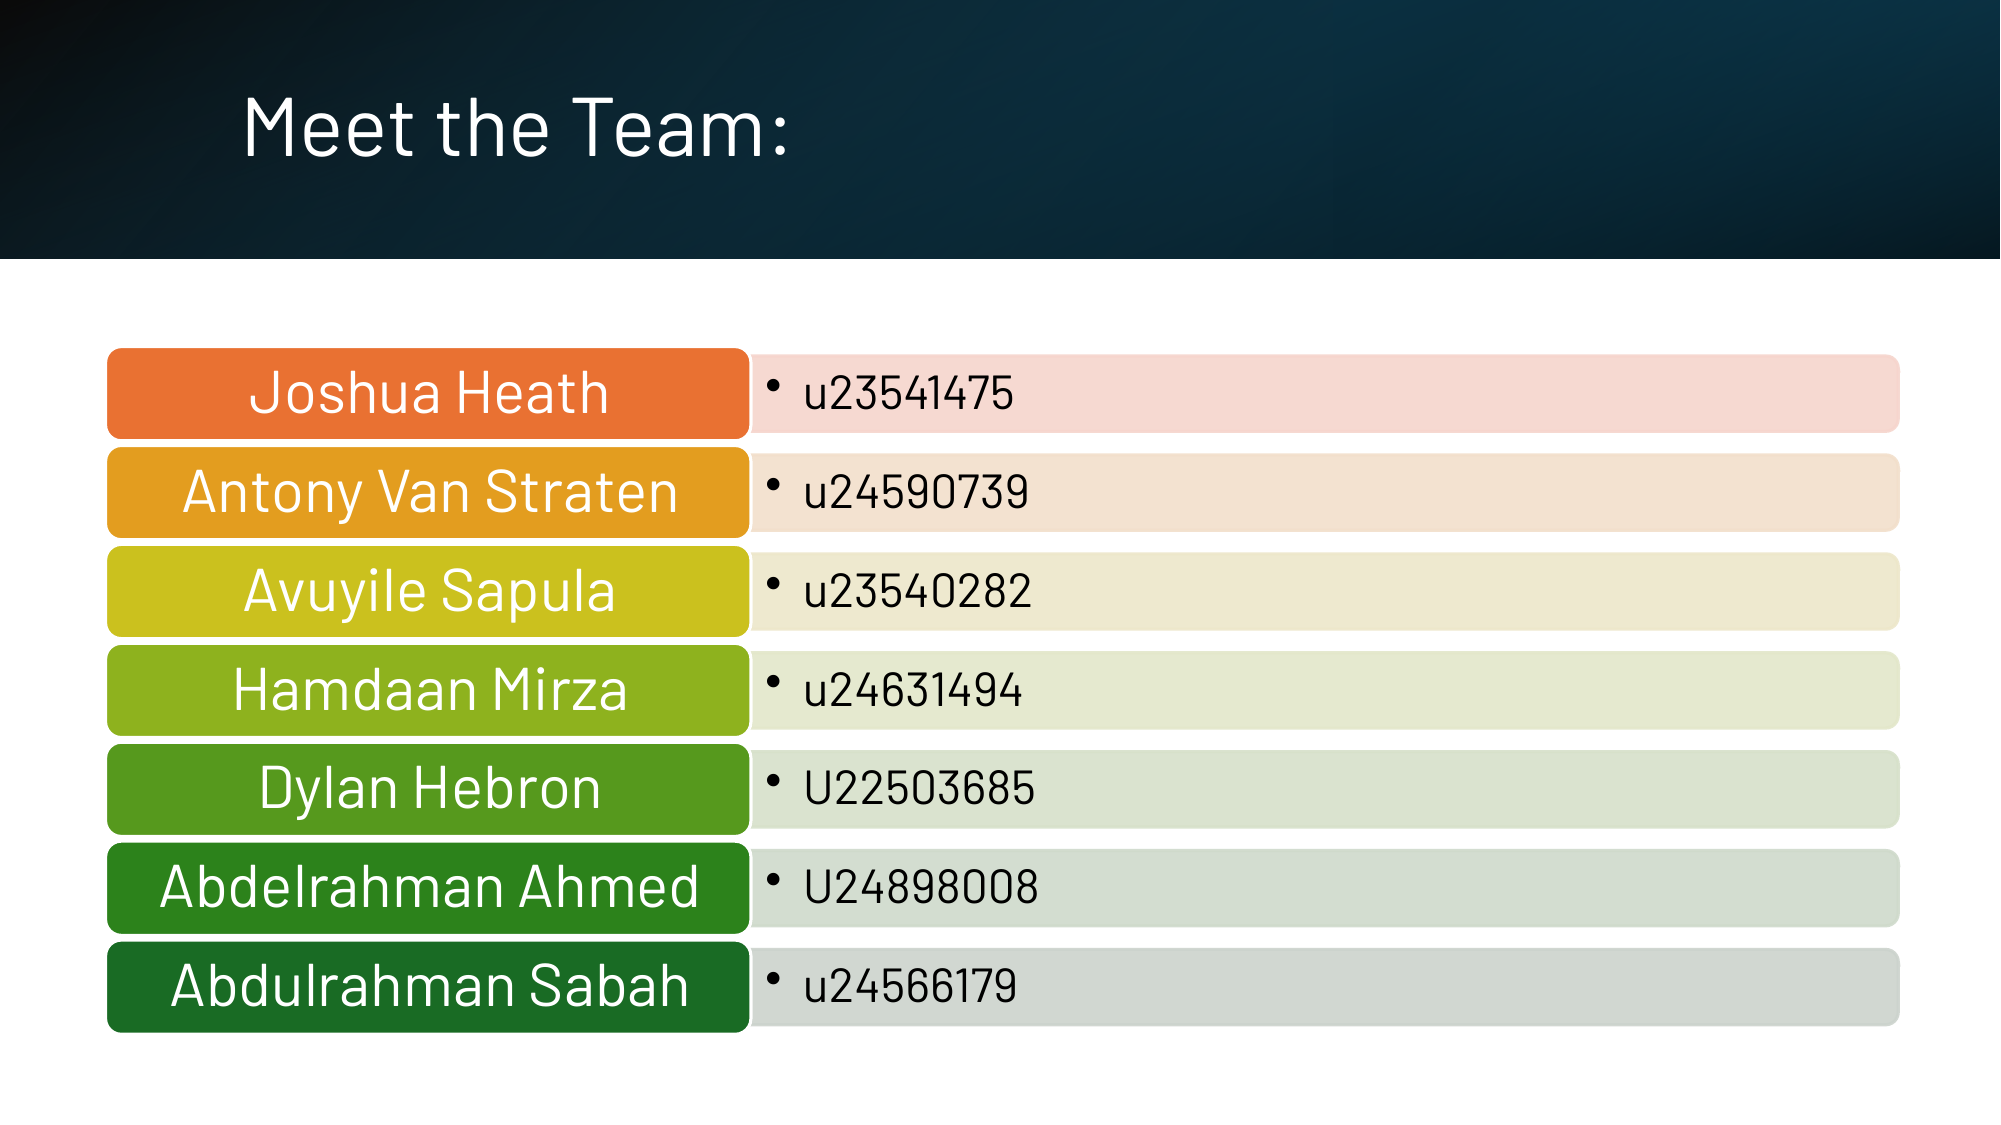

# Meet the Team:
u23541475
Joshua Heath
u24590739
Antony Van Straten
u23540282
Avuyile Sapula
u24631494
Hamdaan Mirza
U22503685
Dylan Hebron
U24898008
Abdelrahman Ahmed
u24566179
Abdulrahman Sabah